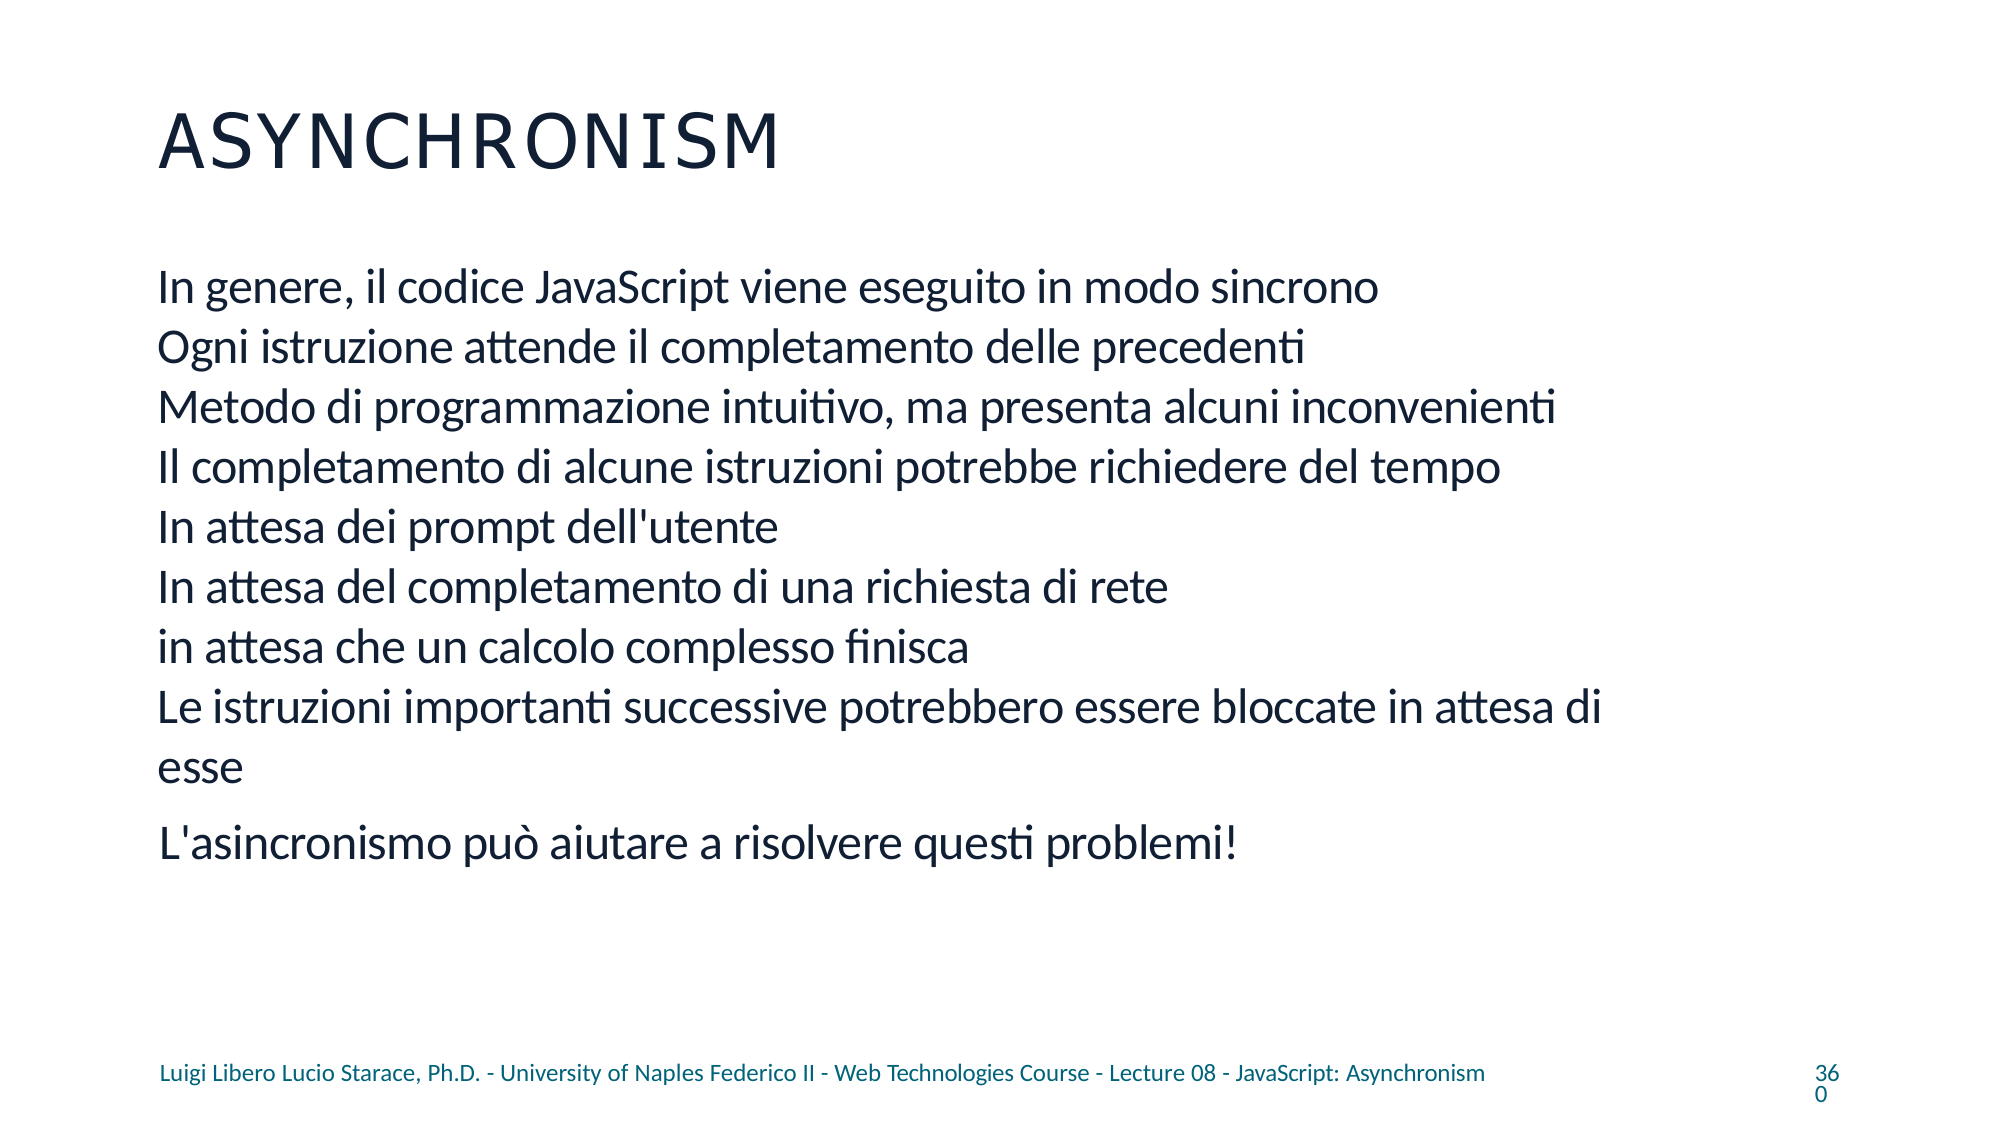

# ASYNCHRONISM
In genere, il codice JavaScript viene eseguito in modo sincrono
Ogni istruzione attende il completamento delle precedenti
Metodo di programmazione intuitivo, ma presenta alcuni inconvenienti
Il completamento di alcune istruzioni potrebbe richiedere del tempo
In attesa dei prompt dell'utente
In attesa del completamento di una richiesta di rete
in attesa che un calcolo complesso finisca
Le istruzioni importanti successive potrebbero essere bloccate in attesa di esse
L'asincronismo può aiutare a risolvere questi problemi!
Luigi Libero Lucio Starace, Ph.D. - University of Naples Federico II - Web Technologies Course - Lecture 08 - JavaScript: Asynchronism
360